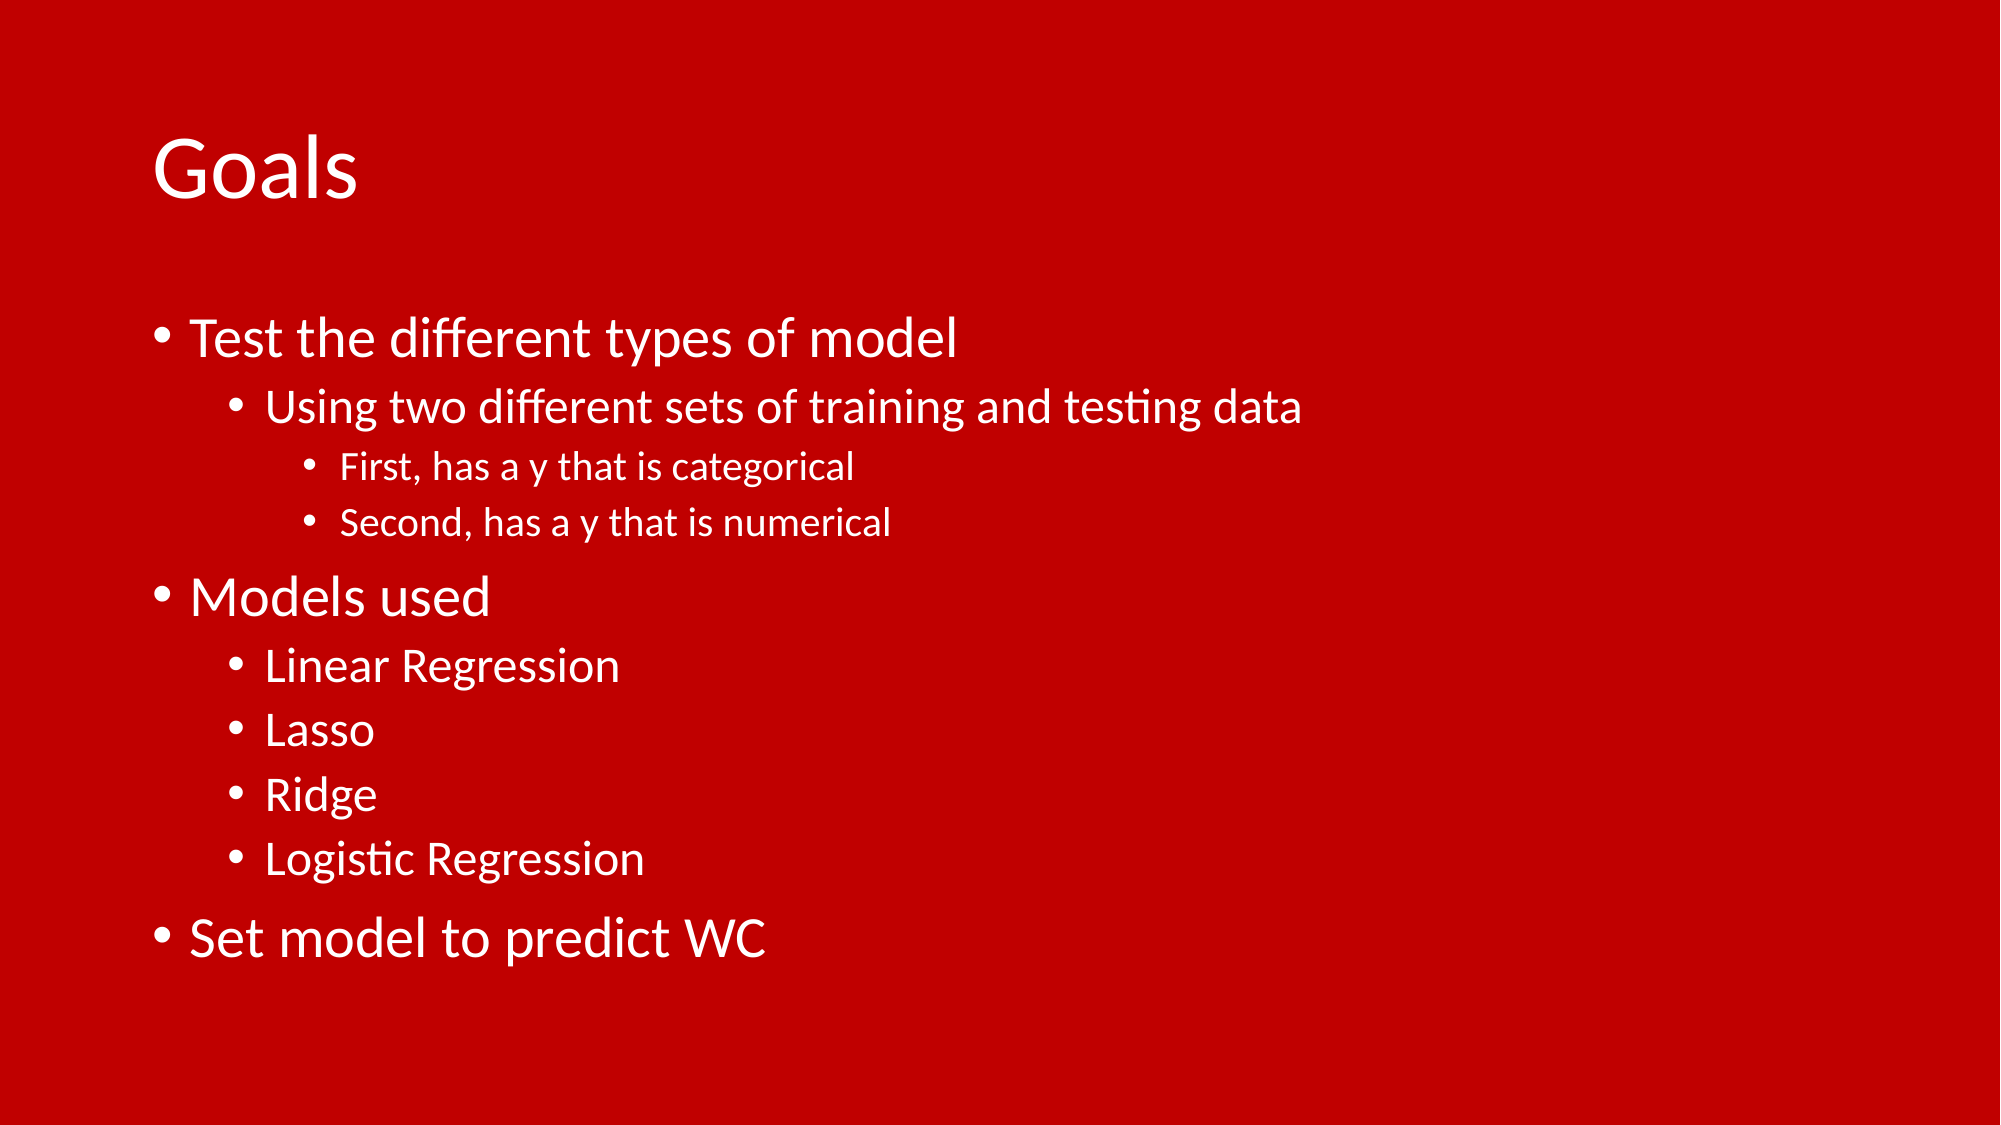

# Goals
Test the different types of model
Using two different sets of training and testing data
First, has a y that is categorical
Second, has a y that is numerical
Models used
Linear Regression
Lasso
Ridge
Logistic Regression
Set model to predict WC